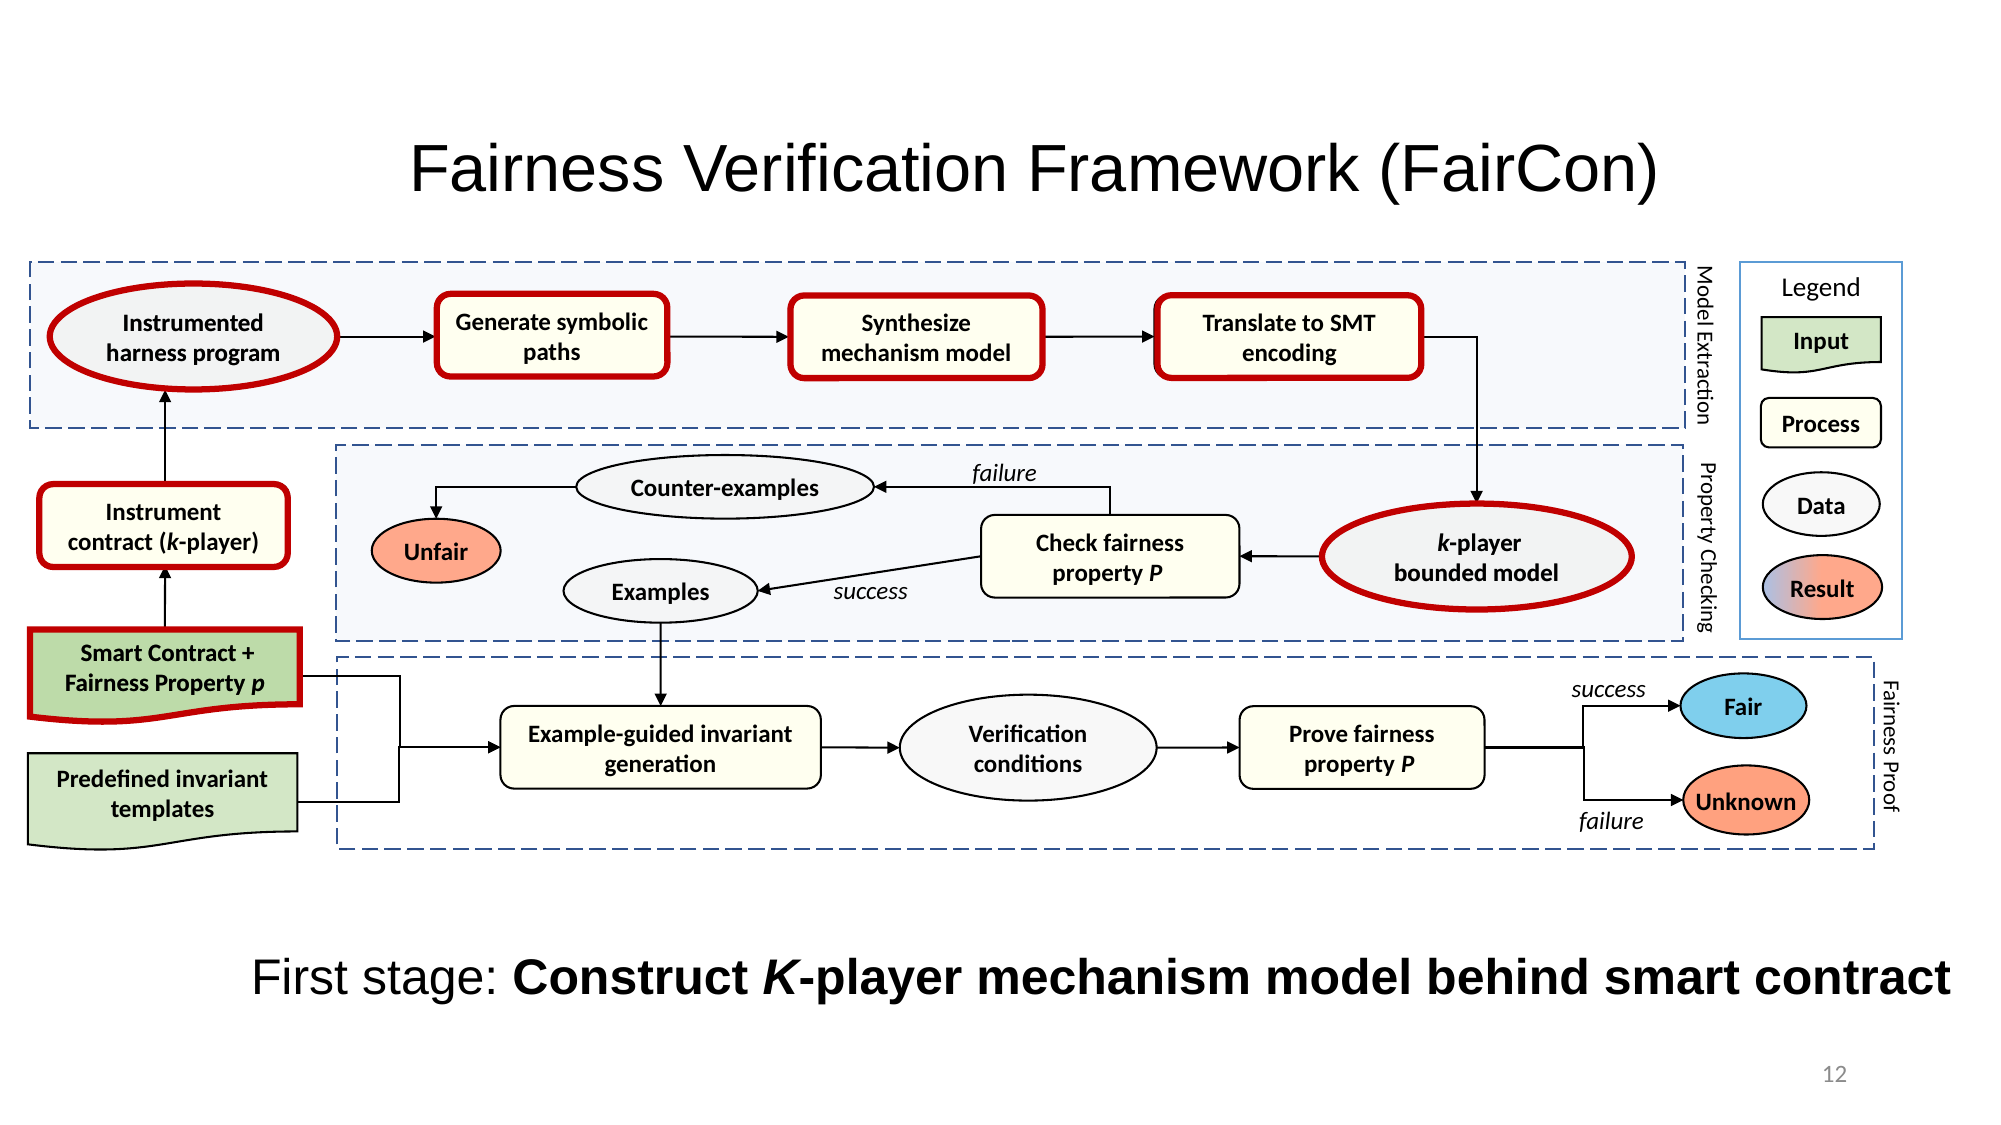

# Fairness Verification Framework (FairCon)

Legend
Instrumented harness program
Instrumented harness program
Synthesize mechanism model
Generate symbolic paths
Synthesize mechanism model
Generate symbolic paths
Translate to SMT encoding
Translate to SMT encoding
Input
Model Extraction
Process

failure
Counter-examples
Data
Instrument
contract (k-player)
Instrument
contract (k-player)
 k-player bounded model
 k-player bounded model
Check fairness property P
Unfair
Property Checking
Result
Examples
success
 Smart Contract +
Fairness Property p
 Smart Contract +
Fairness Property p

success
Fair
Verification conditions
Prove fairness property P
Example-guided invariant generation
Fairness Proof
Predefined invariant templates
Unknown
failure
First stage: Construct K-player mechanism model behind smart contract
12